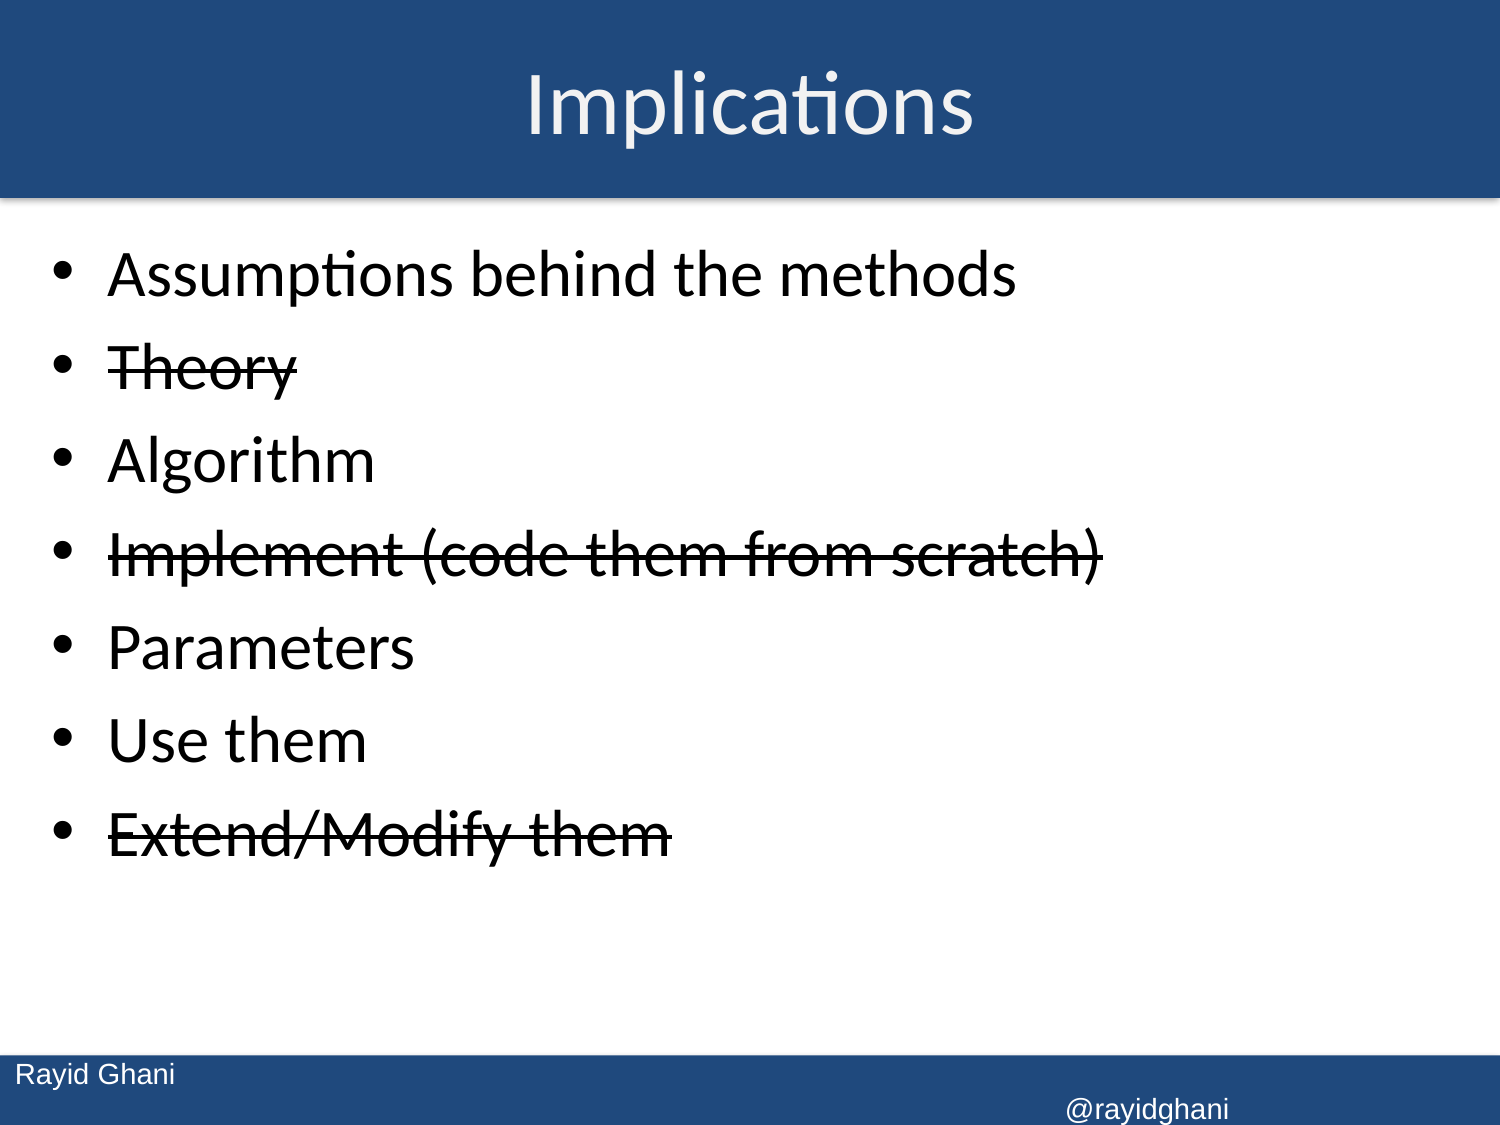

# Implications
Assumptions behind the methods
Theory
Algorithm
Implement (code them from scratch)
Parameters
Use them
Extend/Modify them